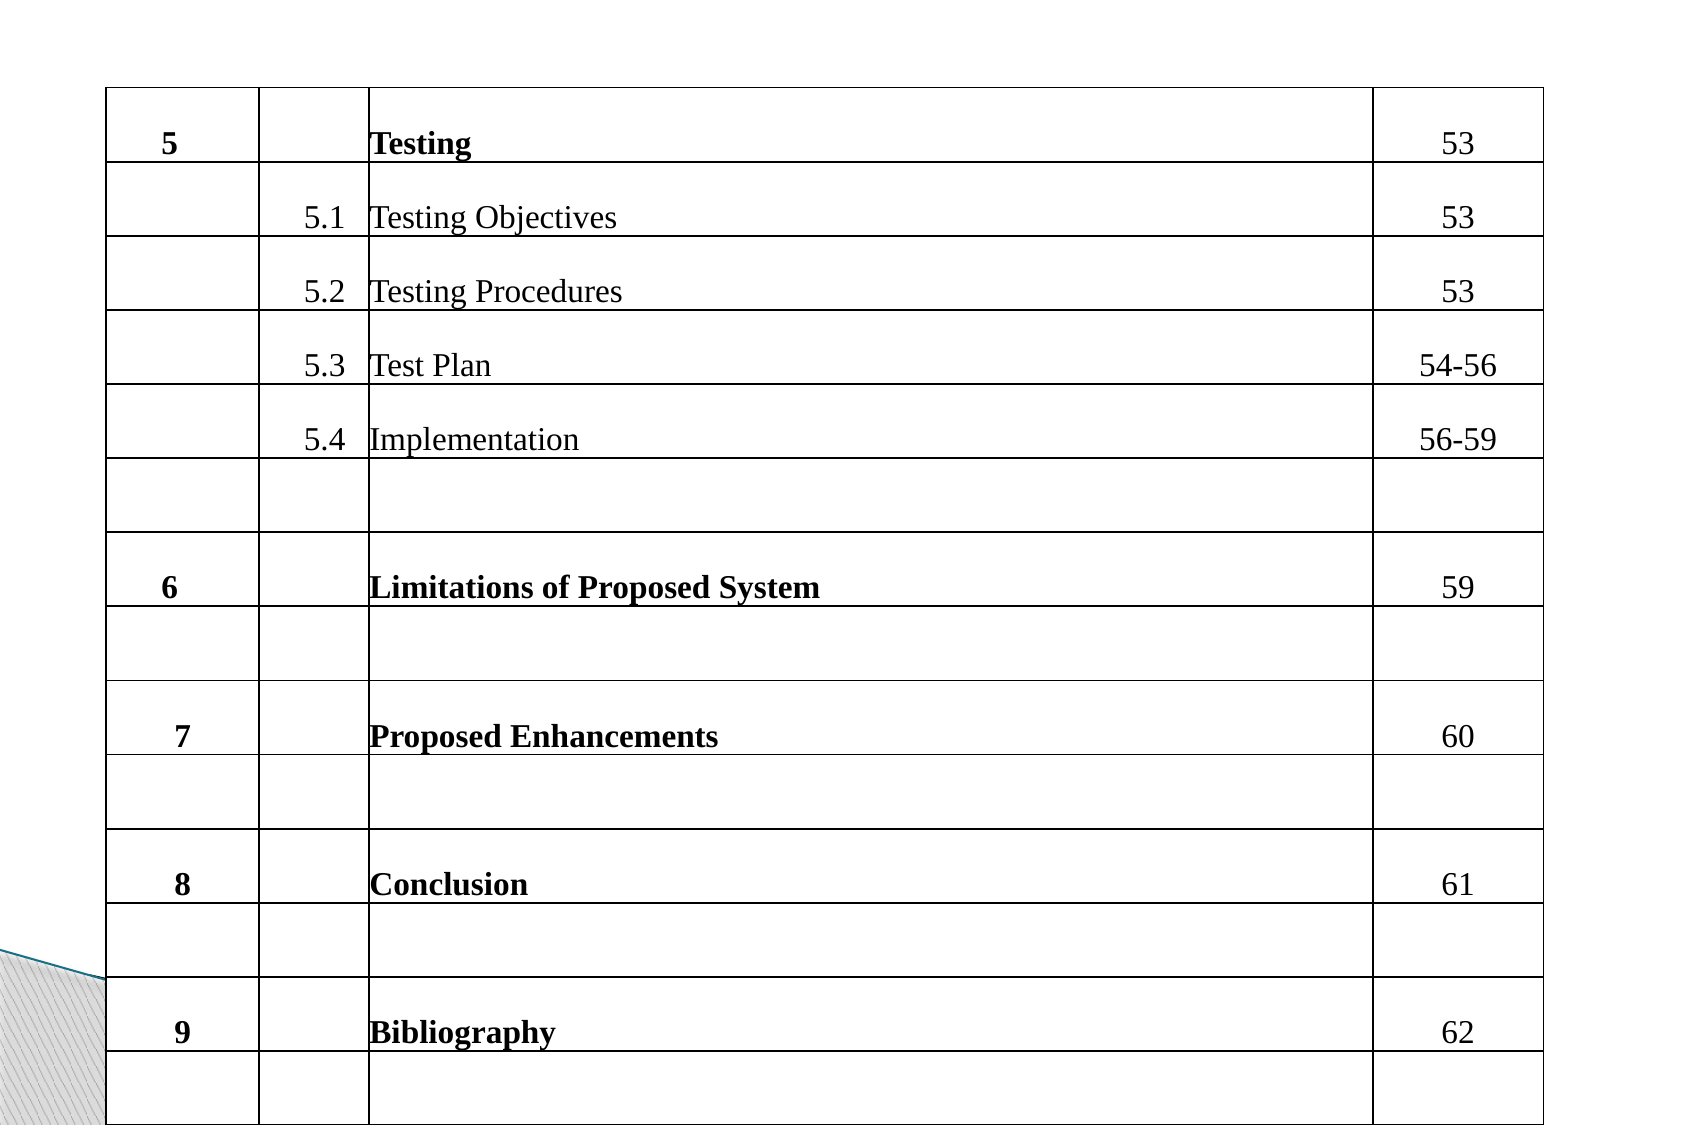

| 5 |  | Testing | 53 |
| --- | --- | --- | --- |
|  | 5.1 | Testing Objectives | 53 |
|  | 5.2 | Testing Procedures | 53 |
|  | 5.3 | Test Plan | 54-56 |
|  | 5.4 | Implementation | 56-59 |
|  |  |  |  |
| 6 |  | Limitations of Proposed System | 59 |
|  |  |  |  |
| 7 |  | Proposed Enhancements | 60 |
|  |  |  |  |
| 8 |  | Conclusion | 61 |
|  |  |  |  |
| 9 |  | Bibliography | 62 |
|  |  |  |  |
| 10 |  | User Manual | 63-78 |